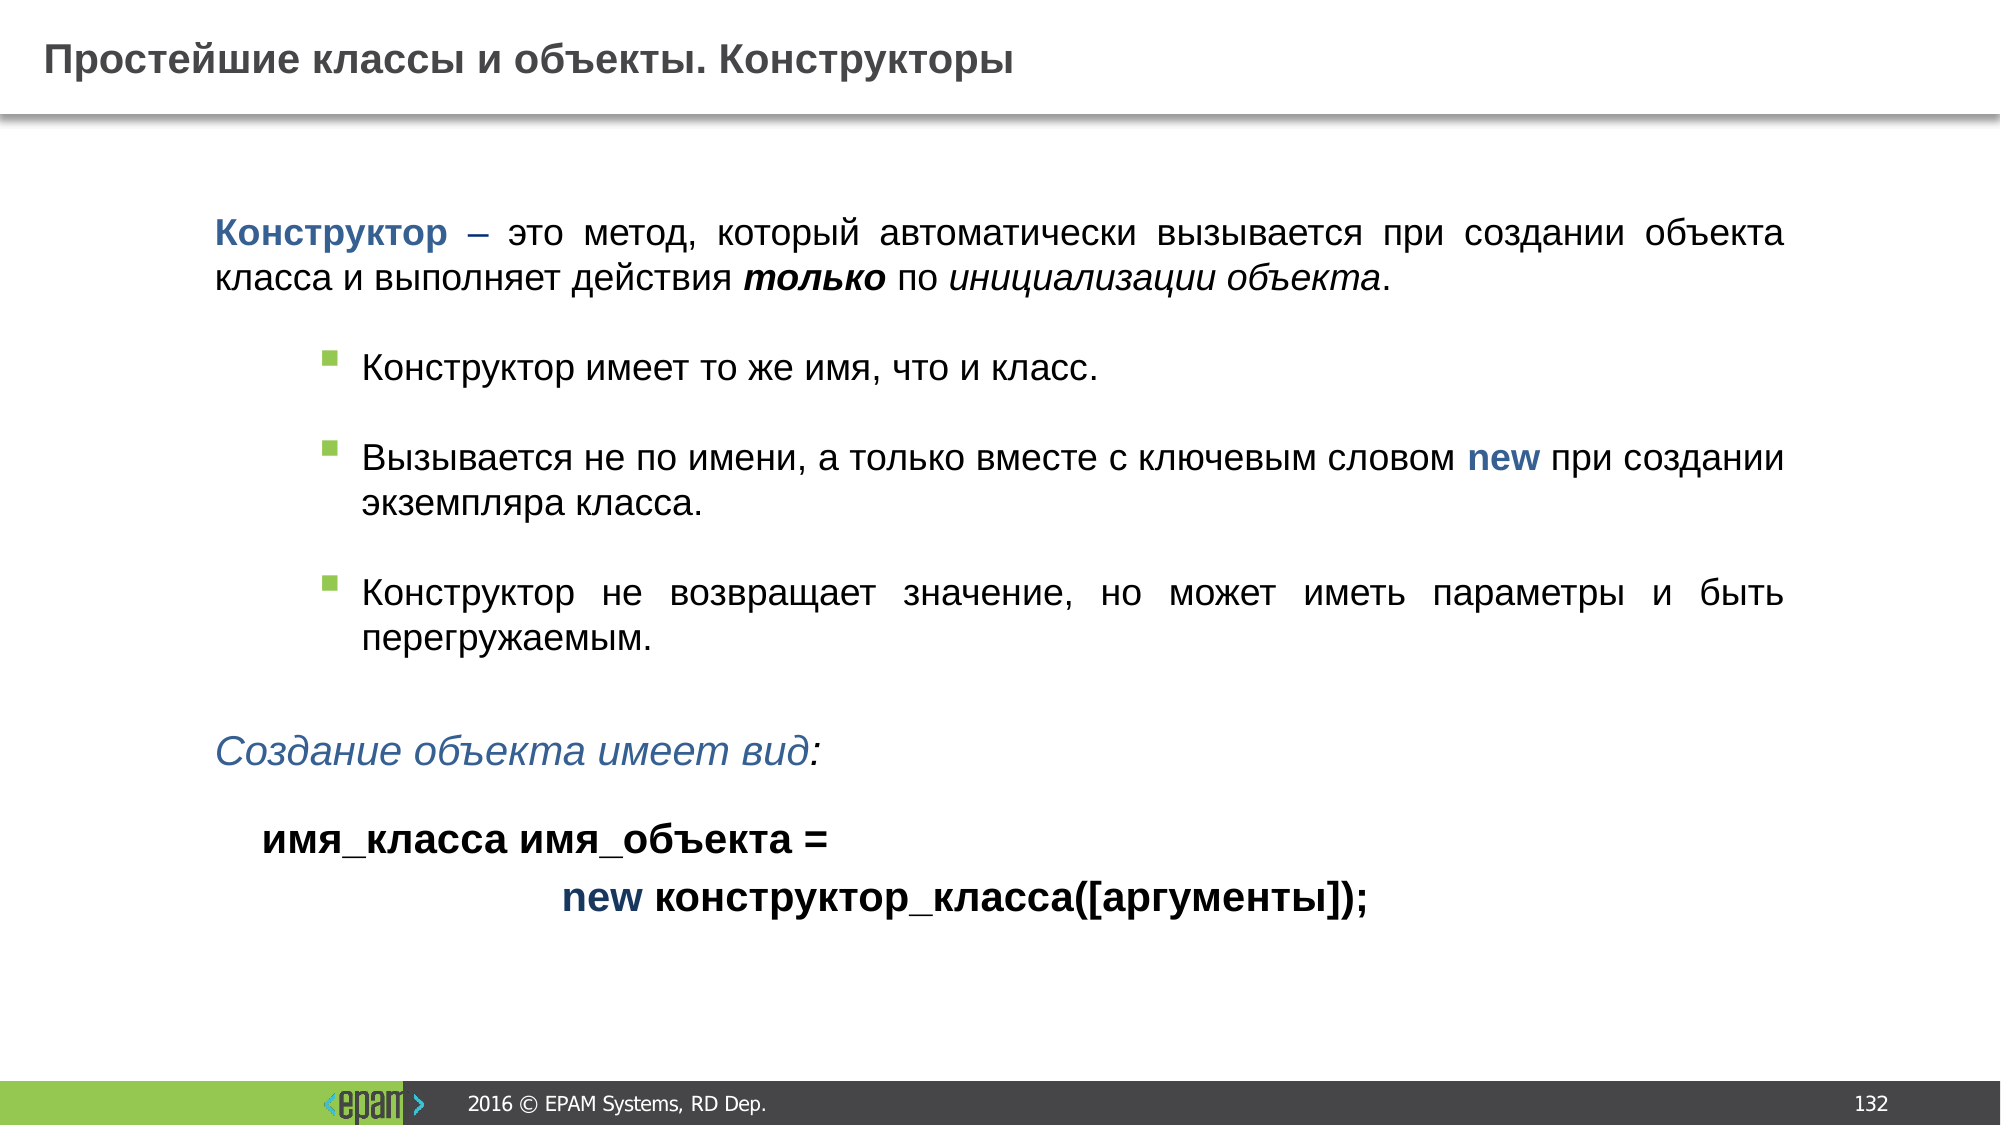

# Простейшие классы и объекты. Конструкторы
Конструктор – это метод, который автоматически вызывается при создании объекта класса и выполняет действия только по инициализации объекта.

Конструктор имеет то же имя, что и класс.

Вызывается не по имени, а только вместе с ключевым словом new при создании экземпляра класса.

Конструктор не возвращает значение, но может иметь параметры и быть перегружаемым.

Создание объекта имеет вид:

	имя_класса имя_объекта =
			new конструктор_класса([аргументы]);

2016 © EPAM Systems, RD Dep.
132